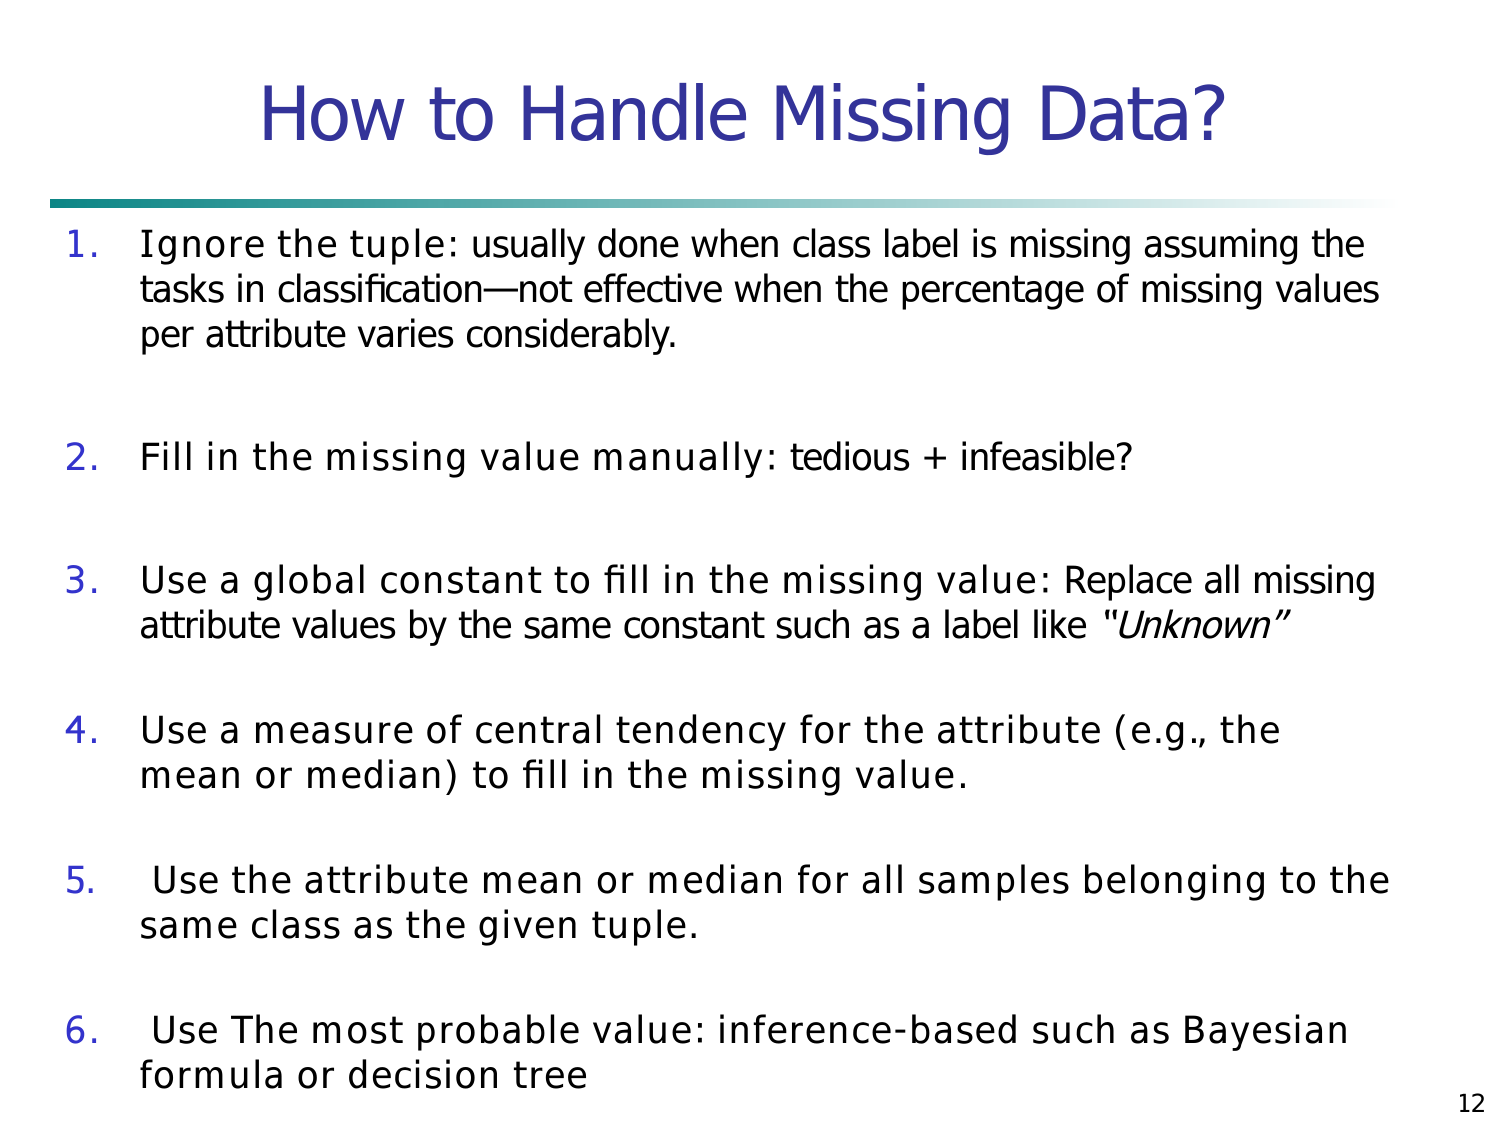

# How to Handle Missing Data?
Ignore the tuple: usually done when class label is missing assuming the tasks in classification—not effective when the percentage of missing values per attribute varies considerably.

Fill in the missing value manually: tedious + infeasible?

Use a global constant to fill in the missing value: Replace all missing attribute values by the same constant such as a label like “Unknown”

Use a measure of central tendency for the attribute (e.g., the mean or median) to fill in the missing value.

 Use the attribute mean or median for all samples belonging to the same class as the given tuple.

 Use The most probable value: inference-based such as Bayesian formula or decision tree
12